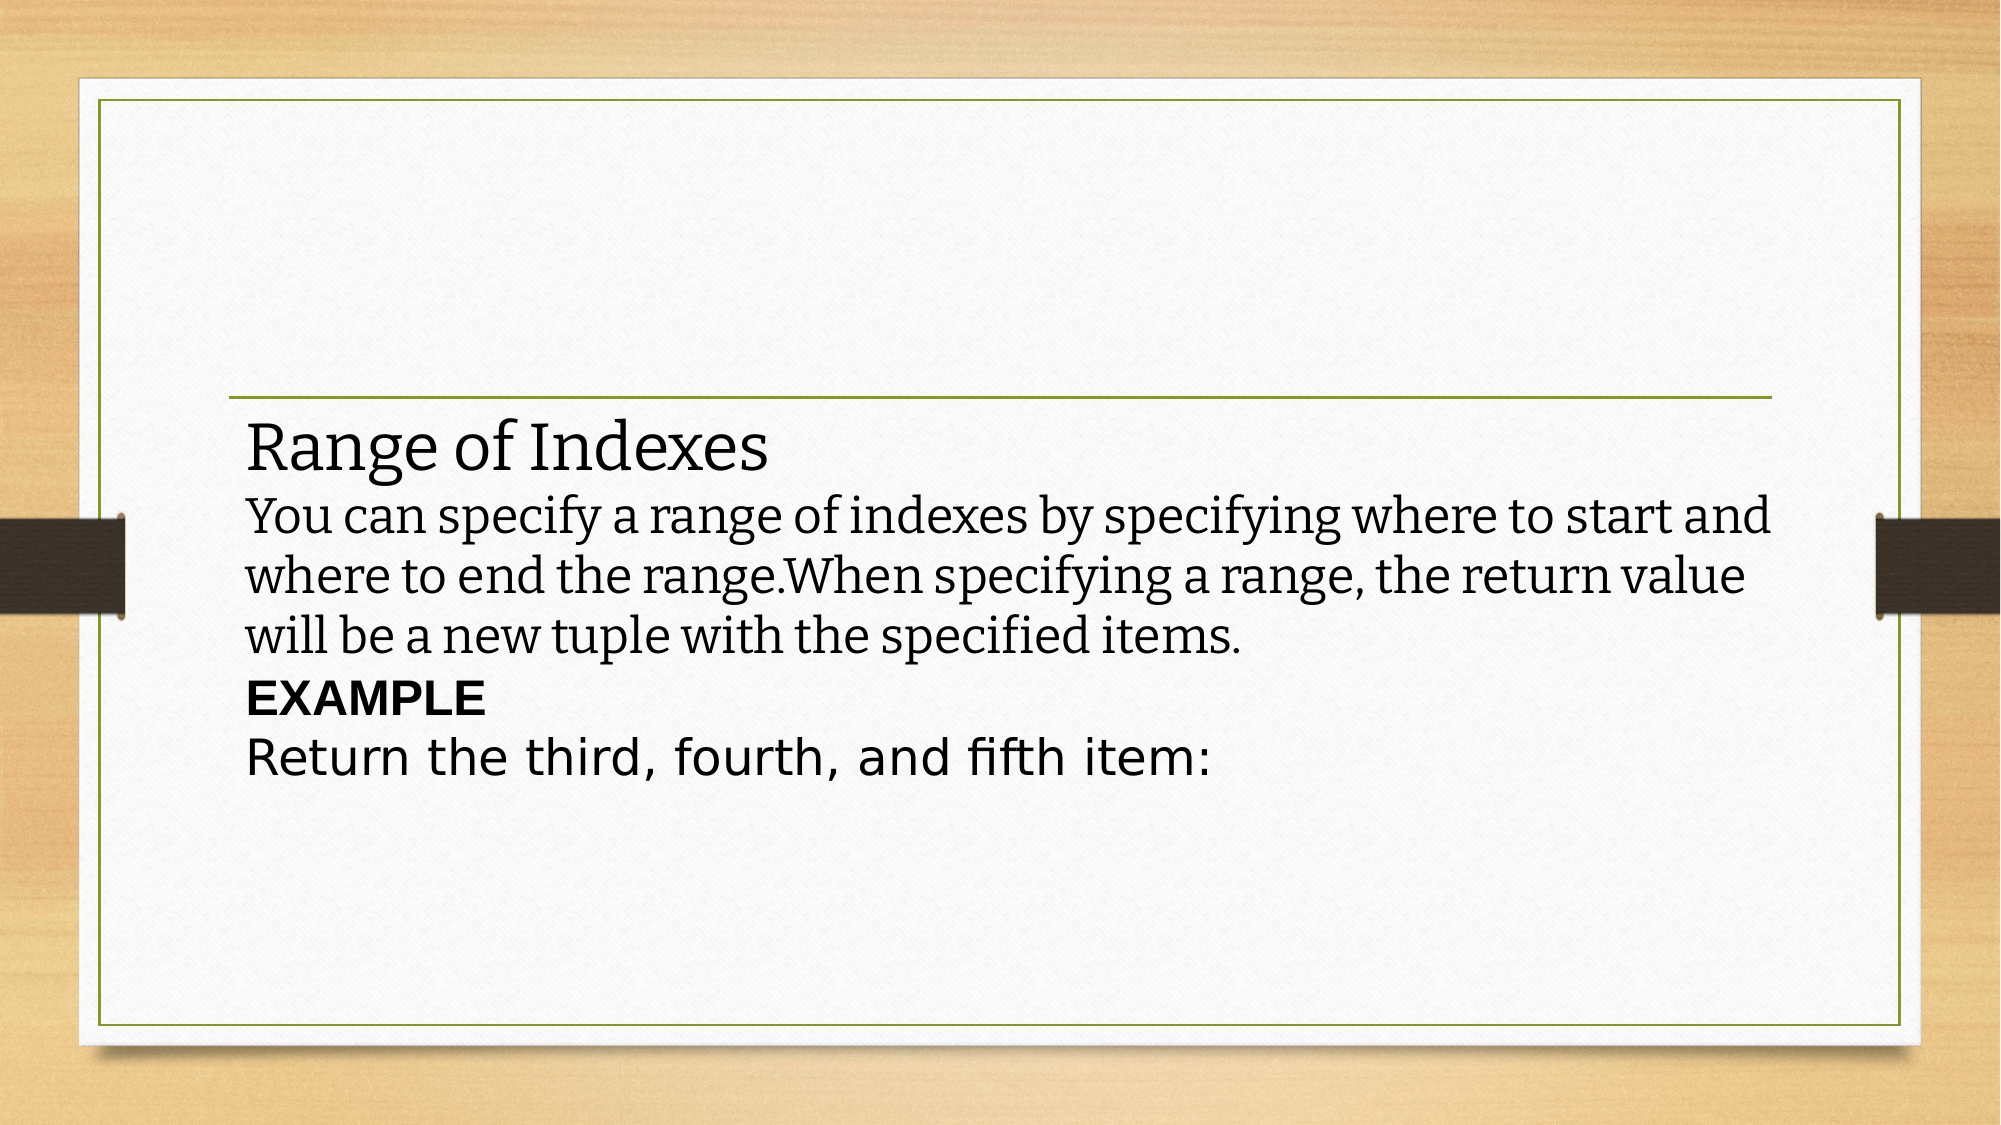

#
Range of Indexes
You can specify a range of indexes by specifying where to start and where to end the range.When specifying a range, the return value will be a new tuple with the specified items.
EXAMPLE
Return the third, fourth, and fifth item: